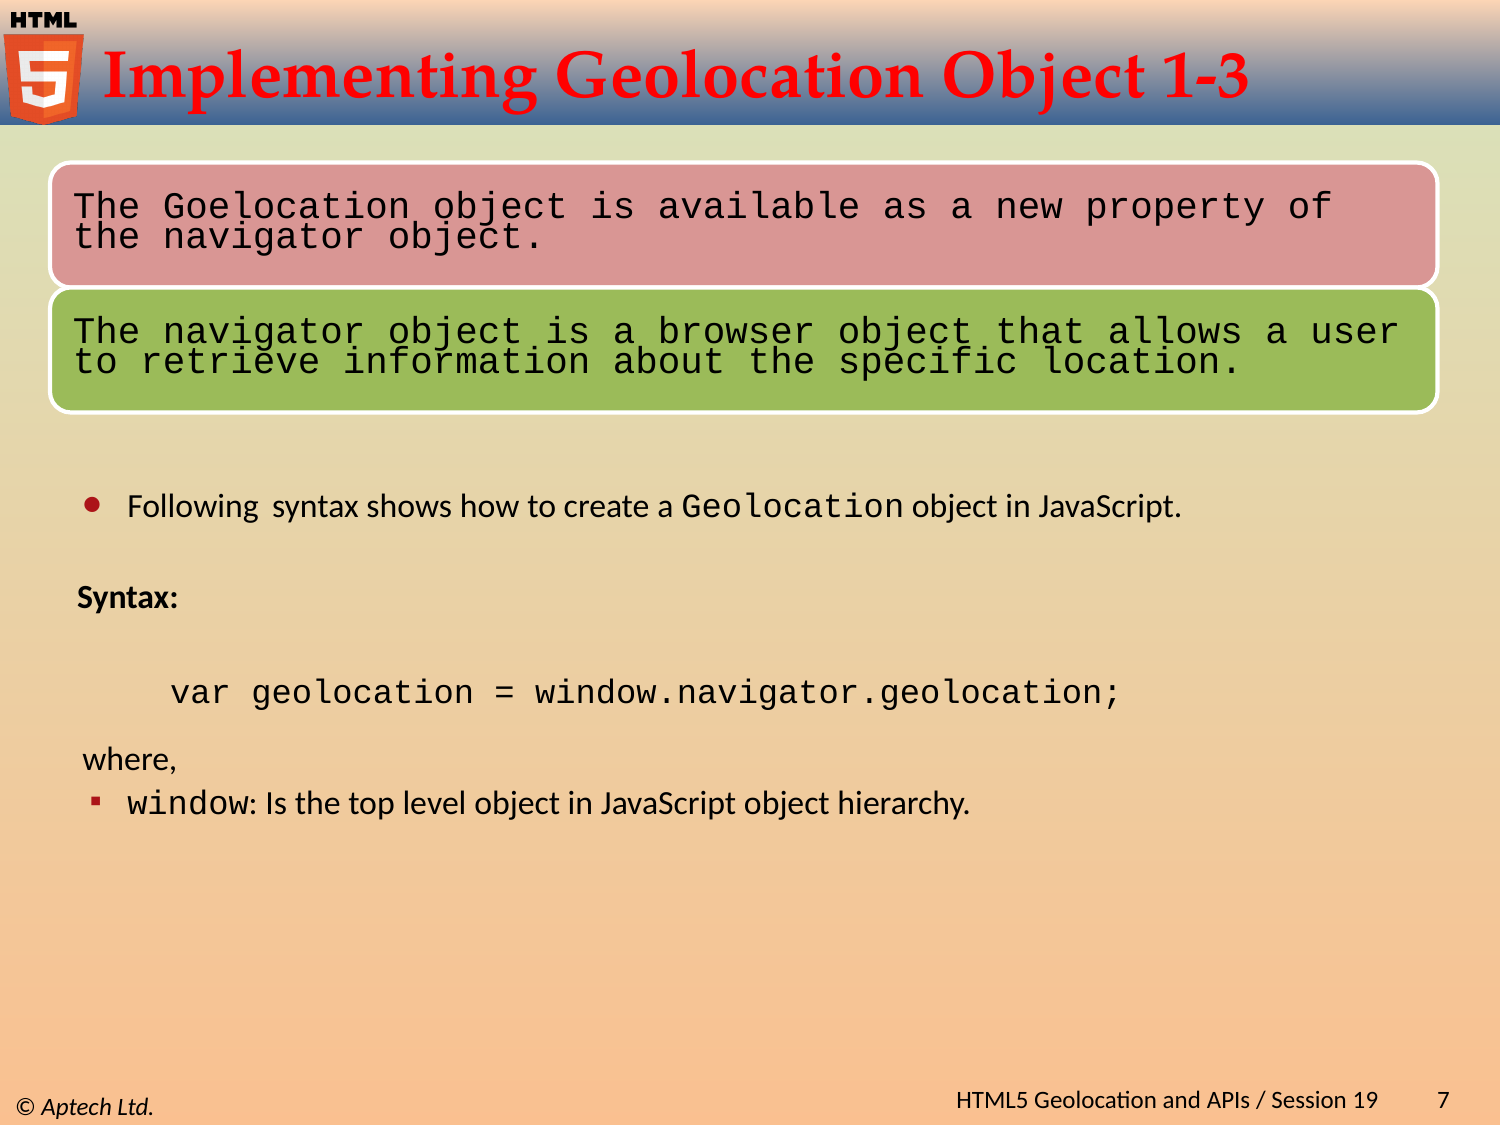

# Implementing Geolocation Object 1-3
The Goelocation object is available as a new property of the navigator object.
The navigator object is a browser object that allows a user to retrieve information about the specific location.
Following syntax shows how to create a Geolocation object in JavaScript.
Syntax:
var geolocation = window.navigator.geolocation;
where,
window: Is the top level object in JavaScript object hierarchy.
HTML5 Geolocation and APIs / Session 19
7